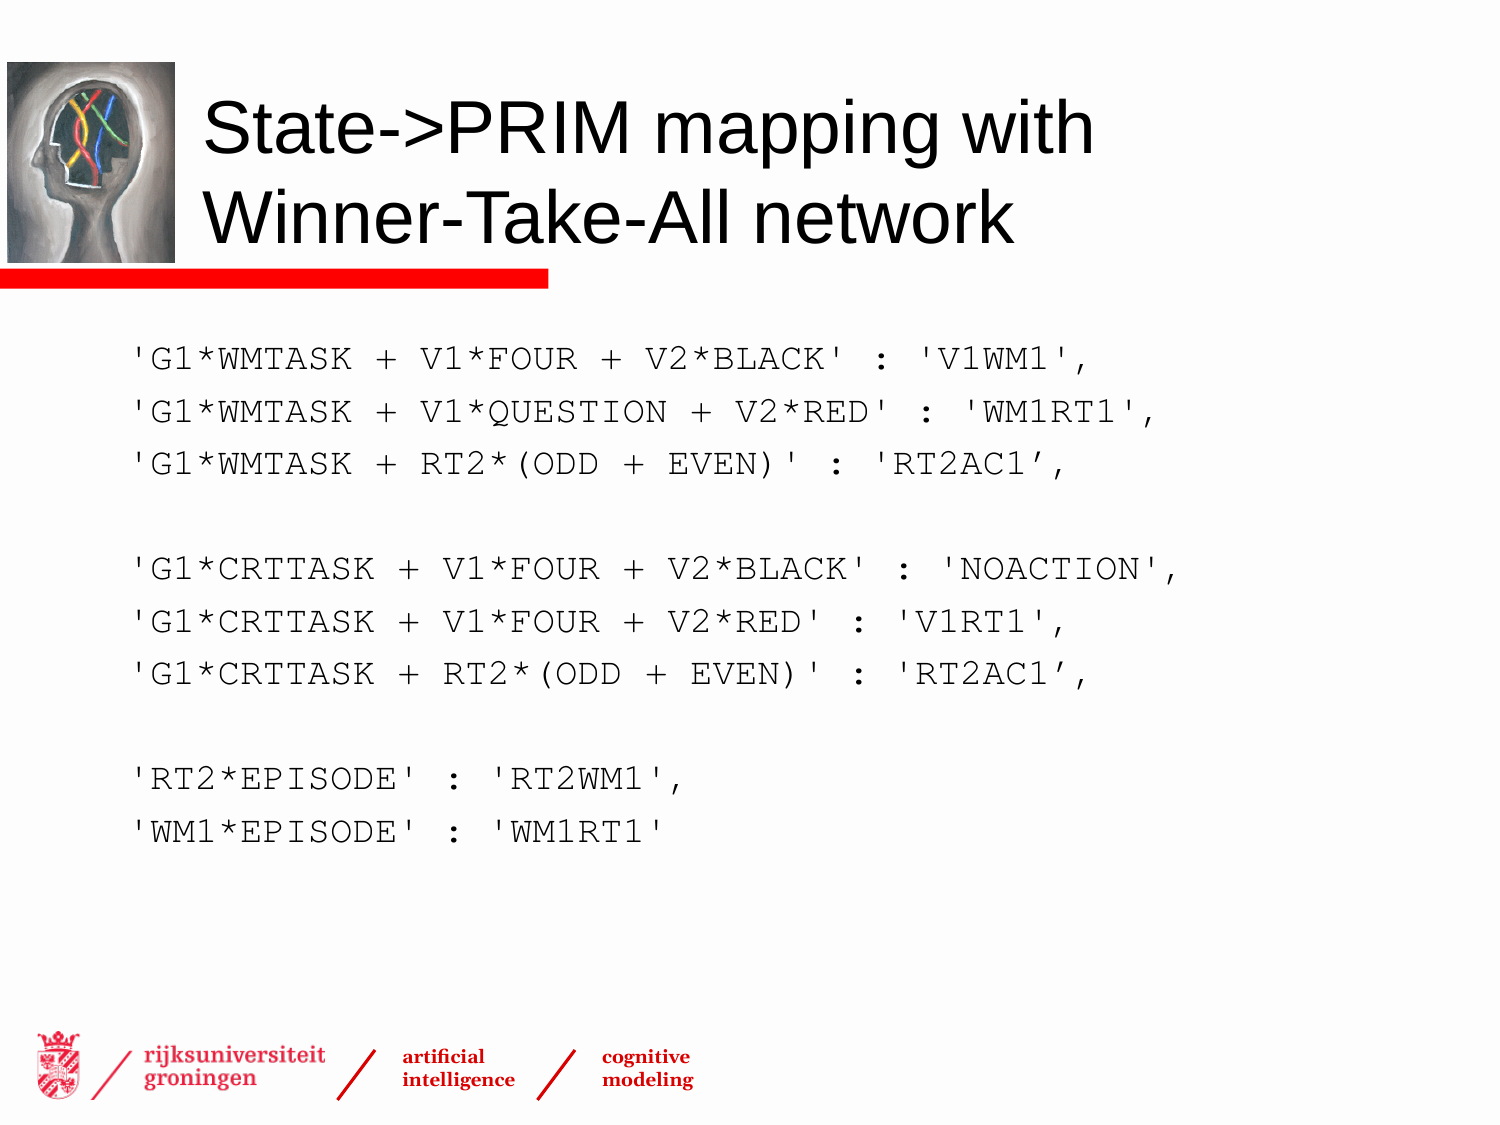

# State->PRIM mapping with Winner-Take-All network
'G1*WMTASK + V1*FOUR + V2*BLACK' : 'V1WM1',
'G1*WMTASK + V1*QUESTION + V2*RED' : 'WM1RT1',
'G1*WMTASK + RT2*(ODD + EVEN)' : 'RT2AC1’,

'G1*CRTTASK + V1*FOUR + V2*BLACK' : 'NOACTION',
'G1*CRTTASK + V1*FOUR + V2*RED' : 'V1RT1',
'G1*CRTTASK + RT2*(ODD + EVEN)' : 'RT2AC1’,

'RT2*EPISODE' : 'RT2WM1',
'WM1*EPISODE' : 'WM1RT1'